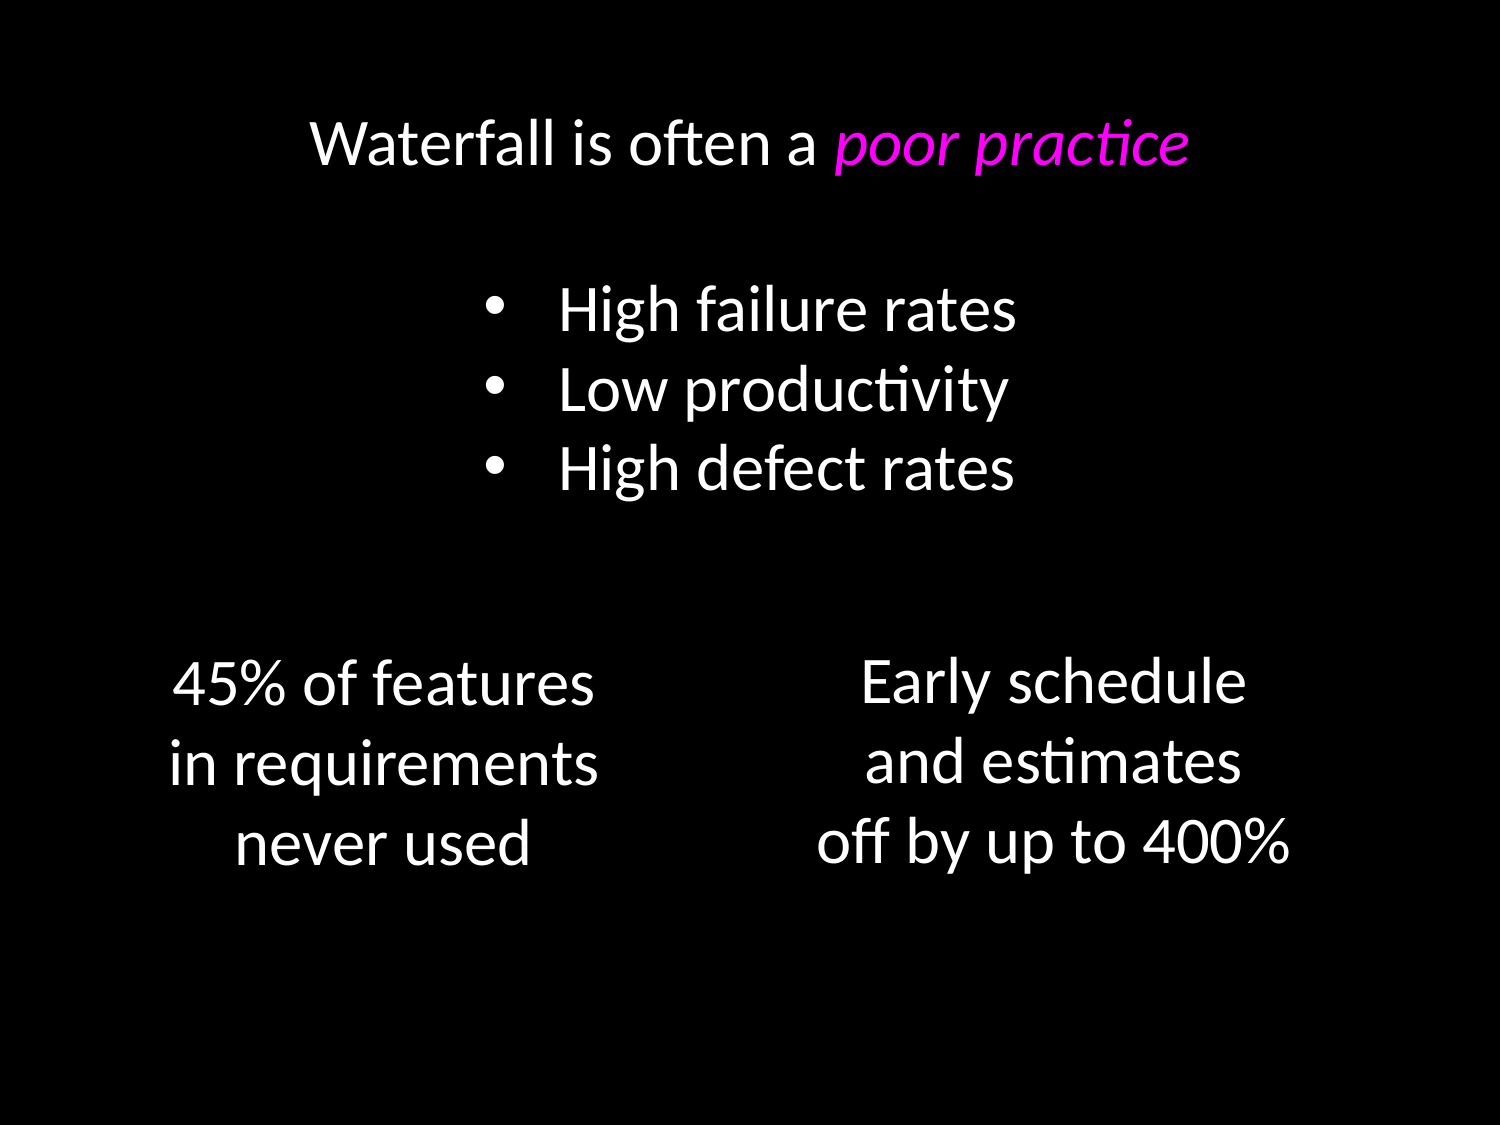

# Waterfall is often a poor practice
High failure rates
Low productivity
High defect rates
Early schedule
and estimates
off by up to 400%
45% of features
in requirements
never used